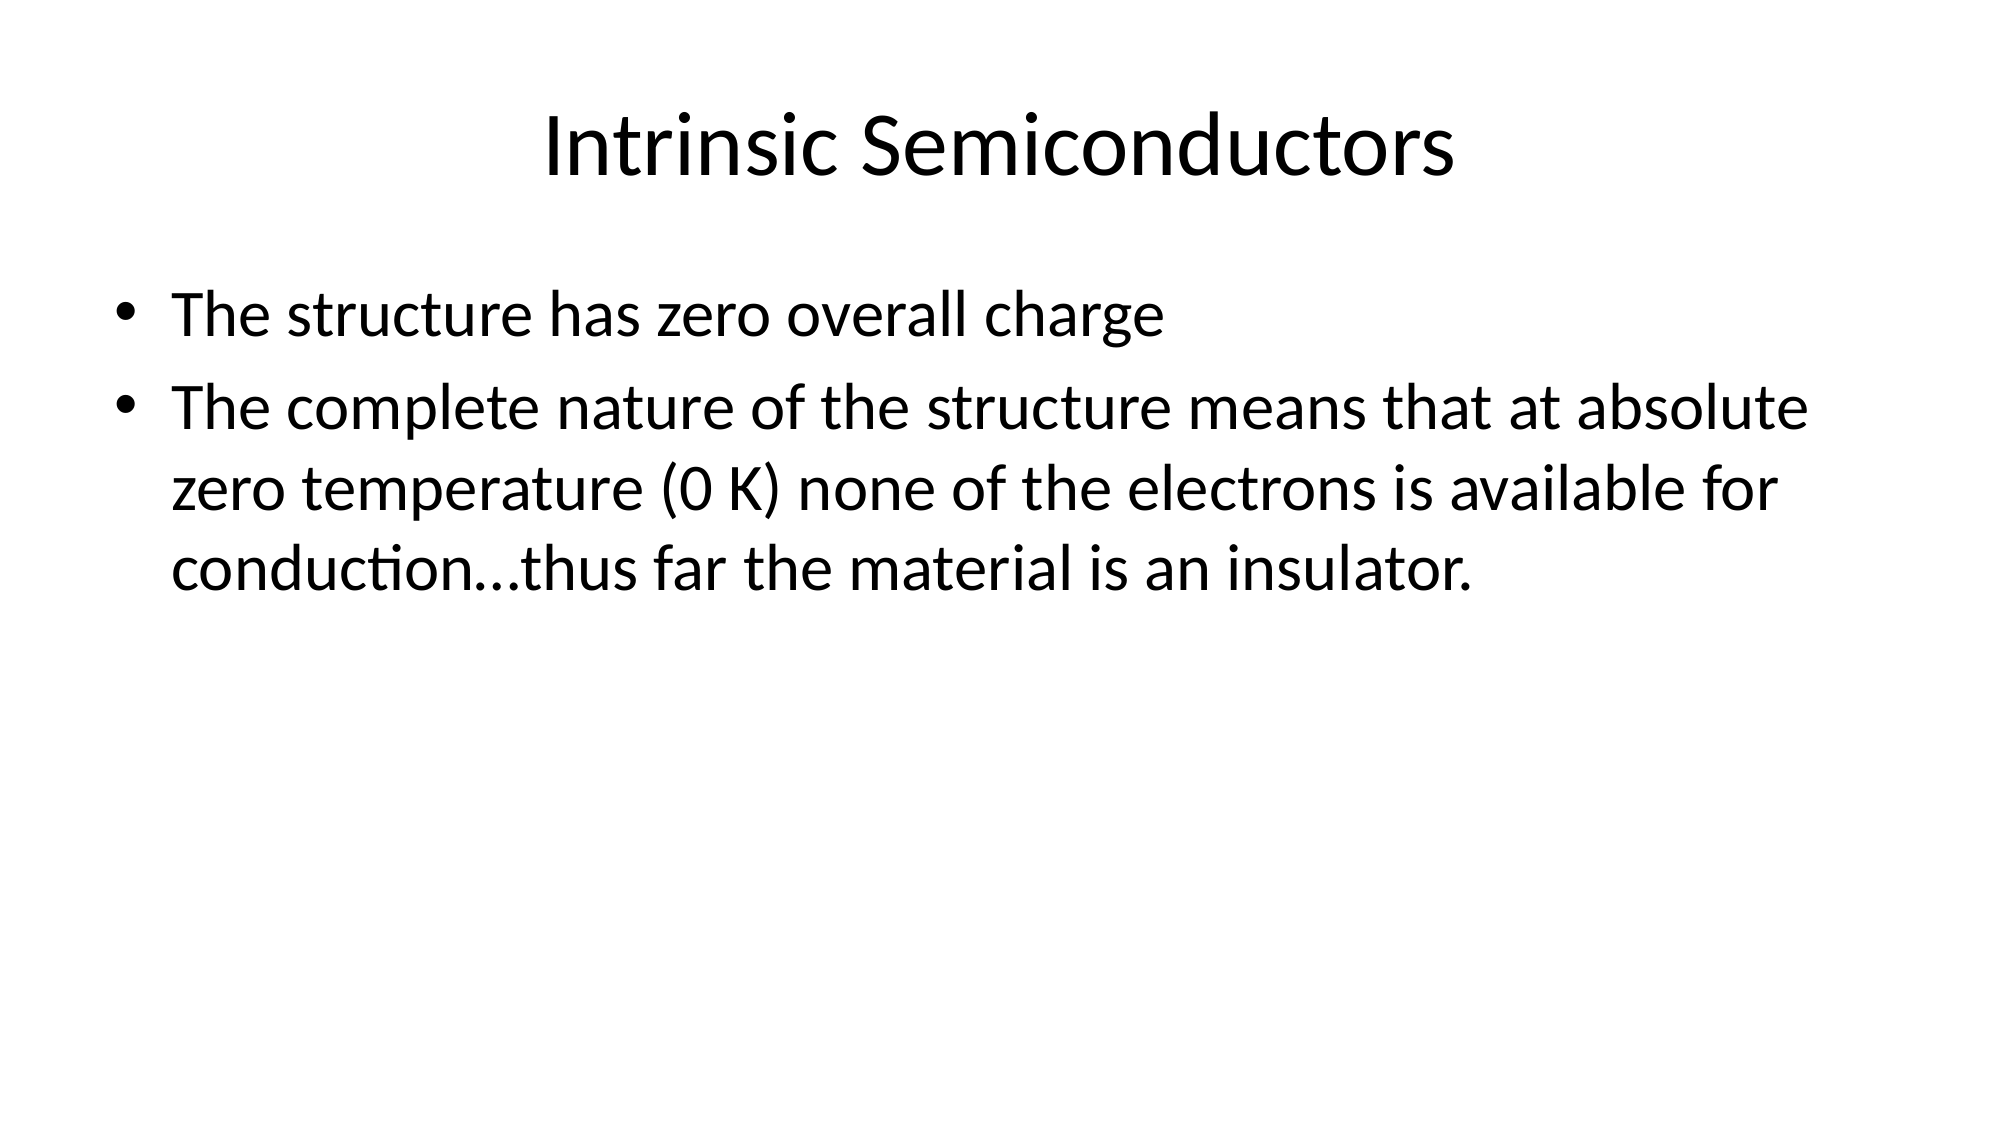

# Intrinsic Semiconductors
The structure has zero overall charge
The complete nature of the structure means that at absolute zero temperature (0 K) none of the electrons is available for conduction…thus far the material is an insulator.